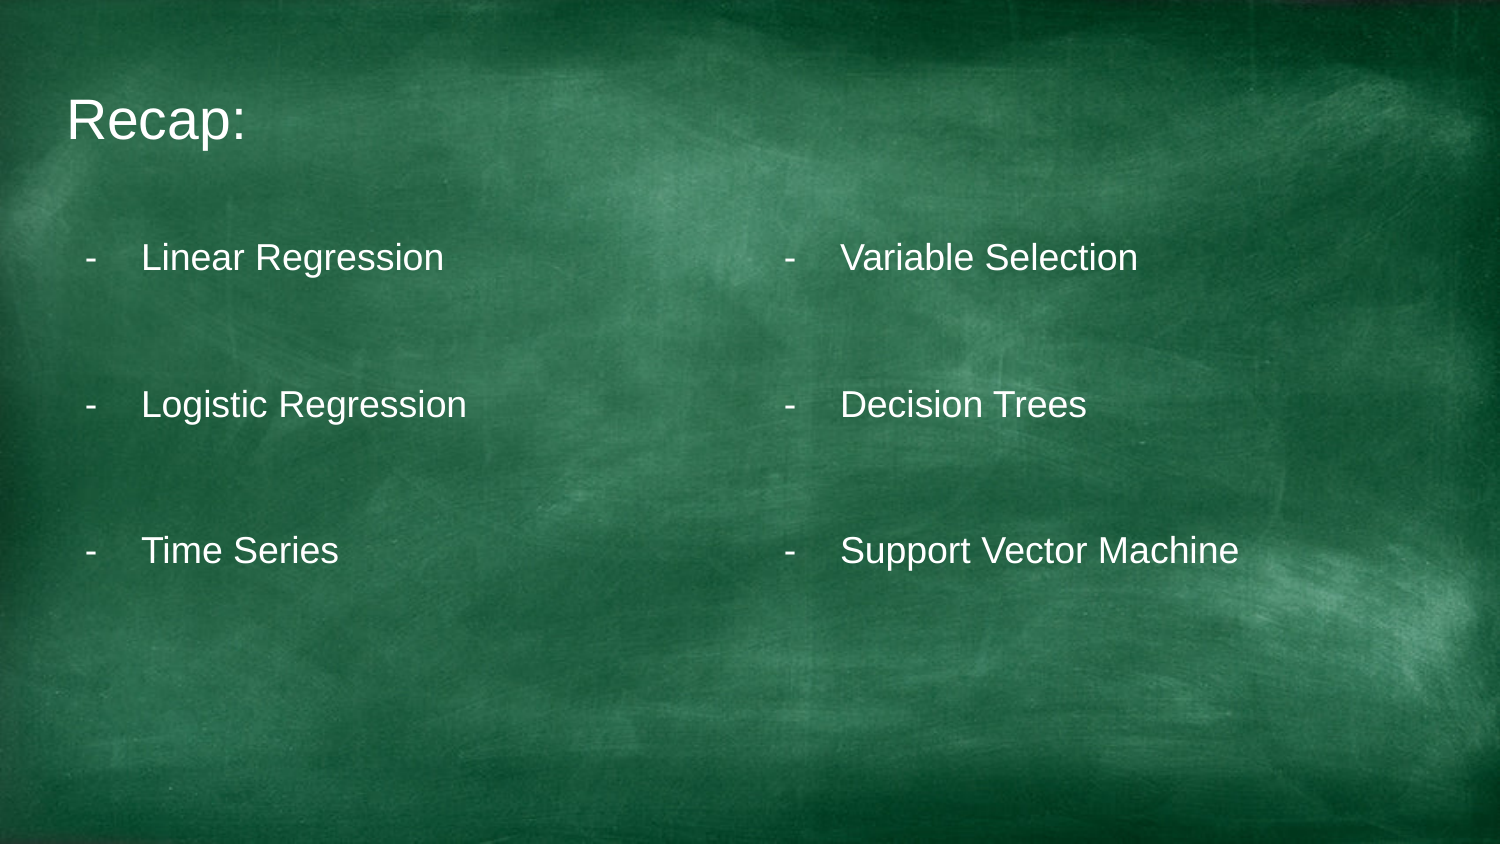

# Recap:
Linear Regression

Logistic Regression

Time Series
Variable Selection

Decision Trees

Support Vector Machine